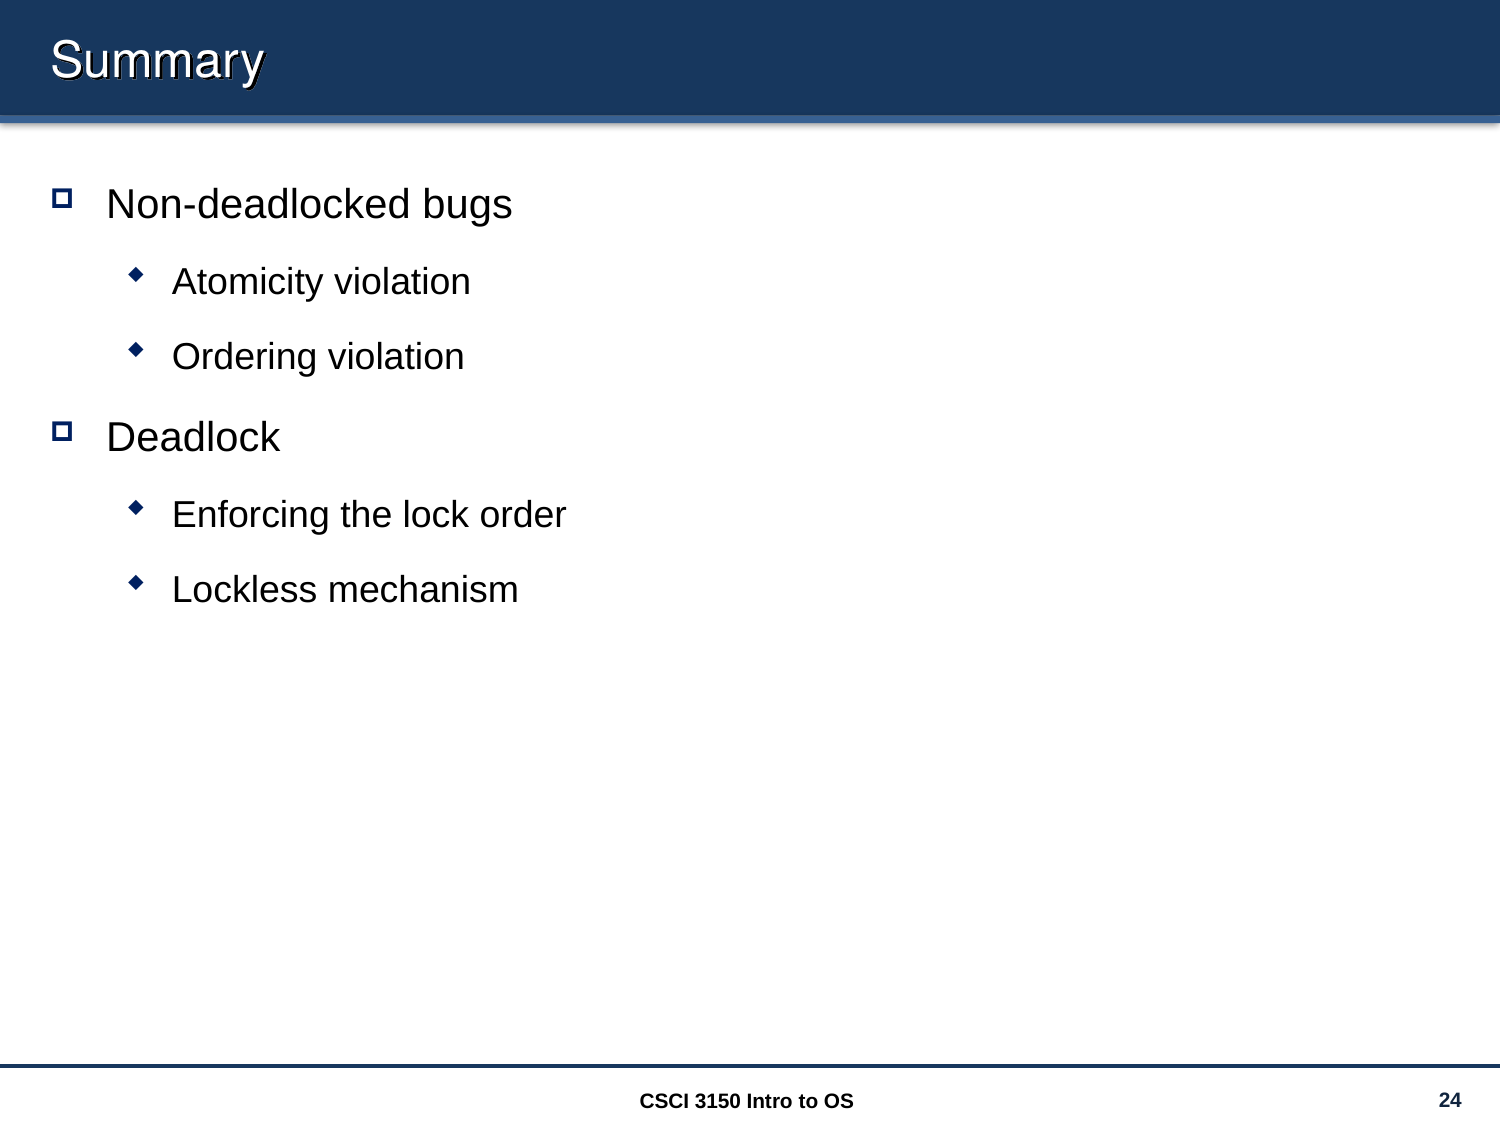

# Summary
Non-deadlocked bugs
Atomicity violation
Ordering violation
Deadlock
Enforcing the lock order
Lockless mechanism
CSCI 3150 Intro to OS
24